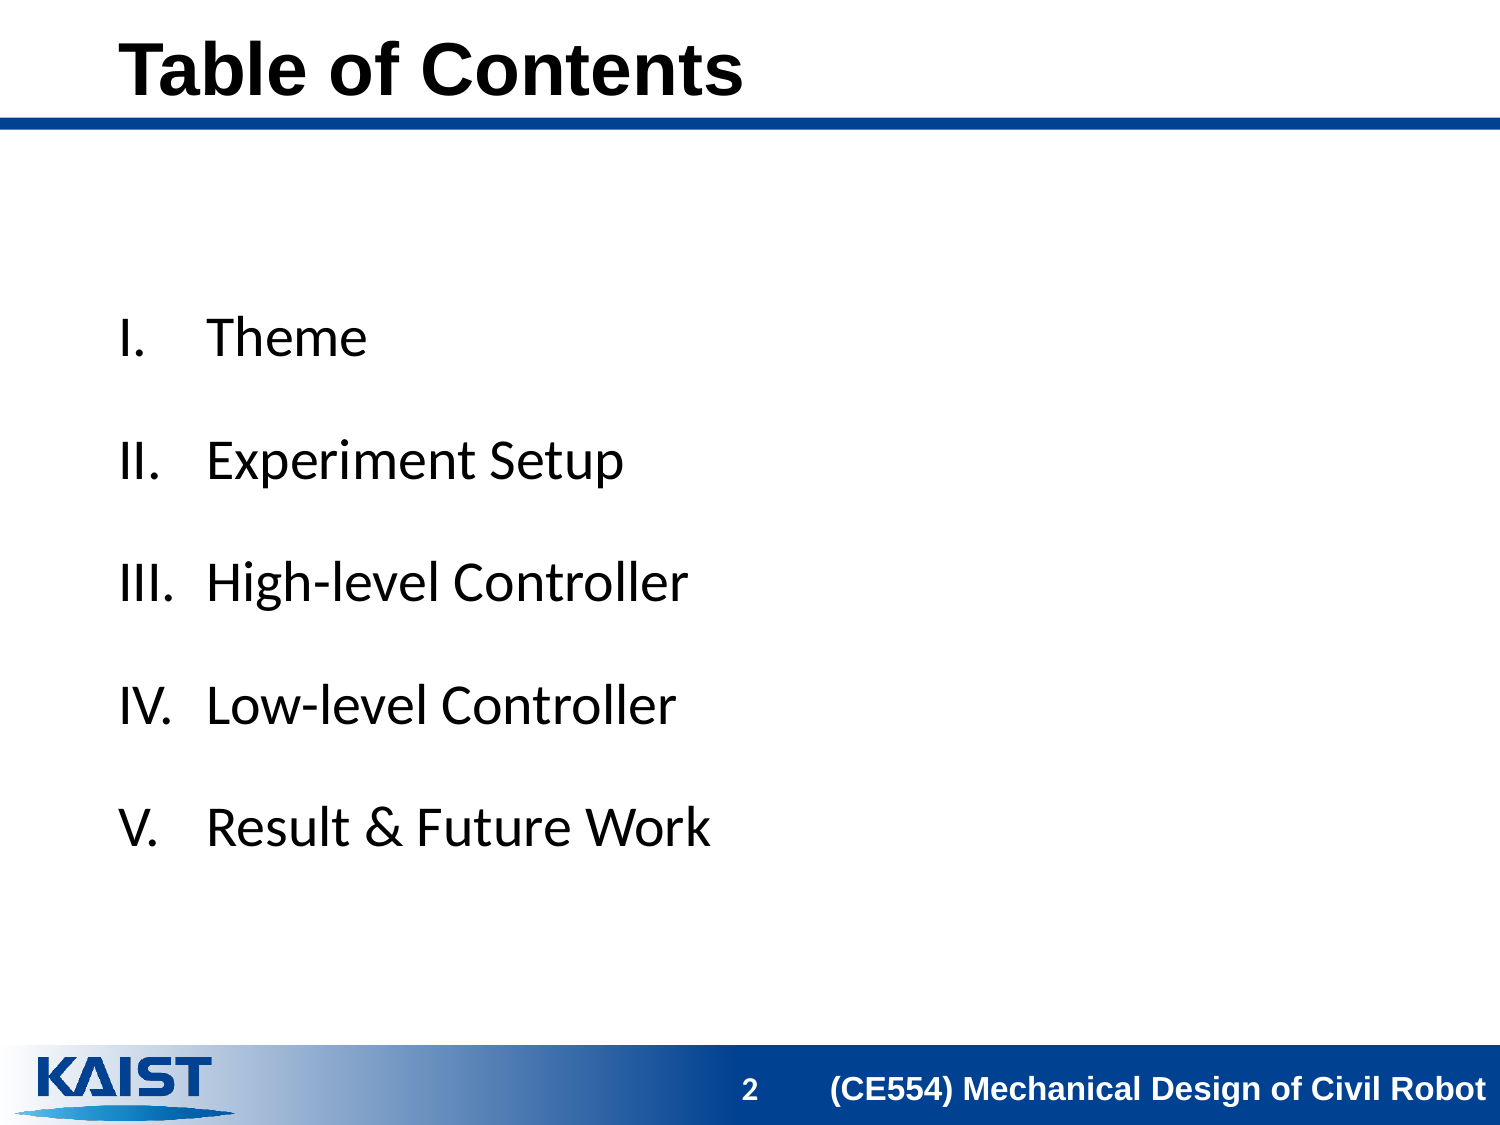

# Table of Contents
Theme
Experiment Setup
High-level Controller
Low-level Controller
Result & Future Work